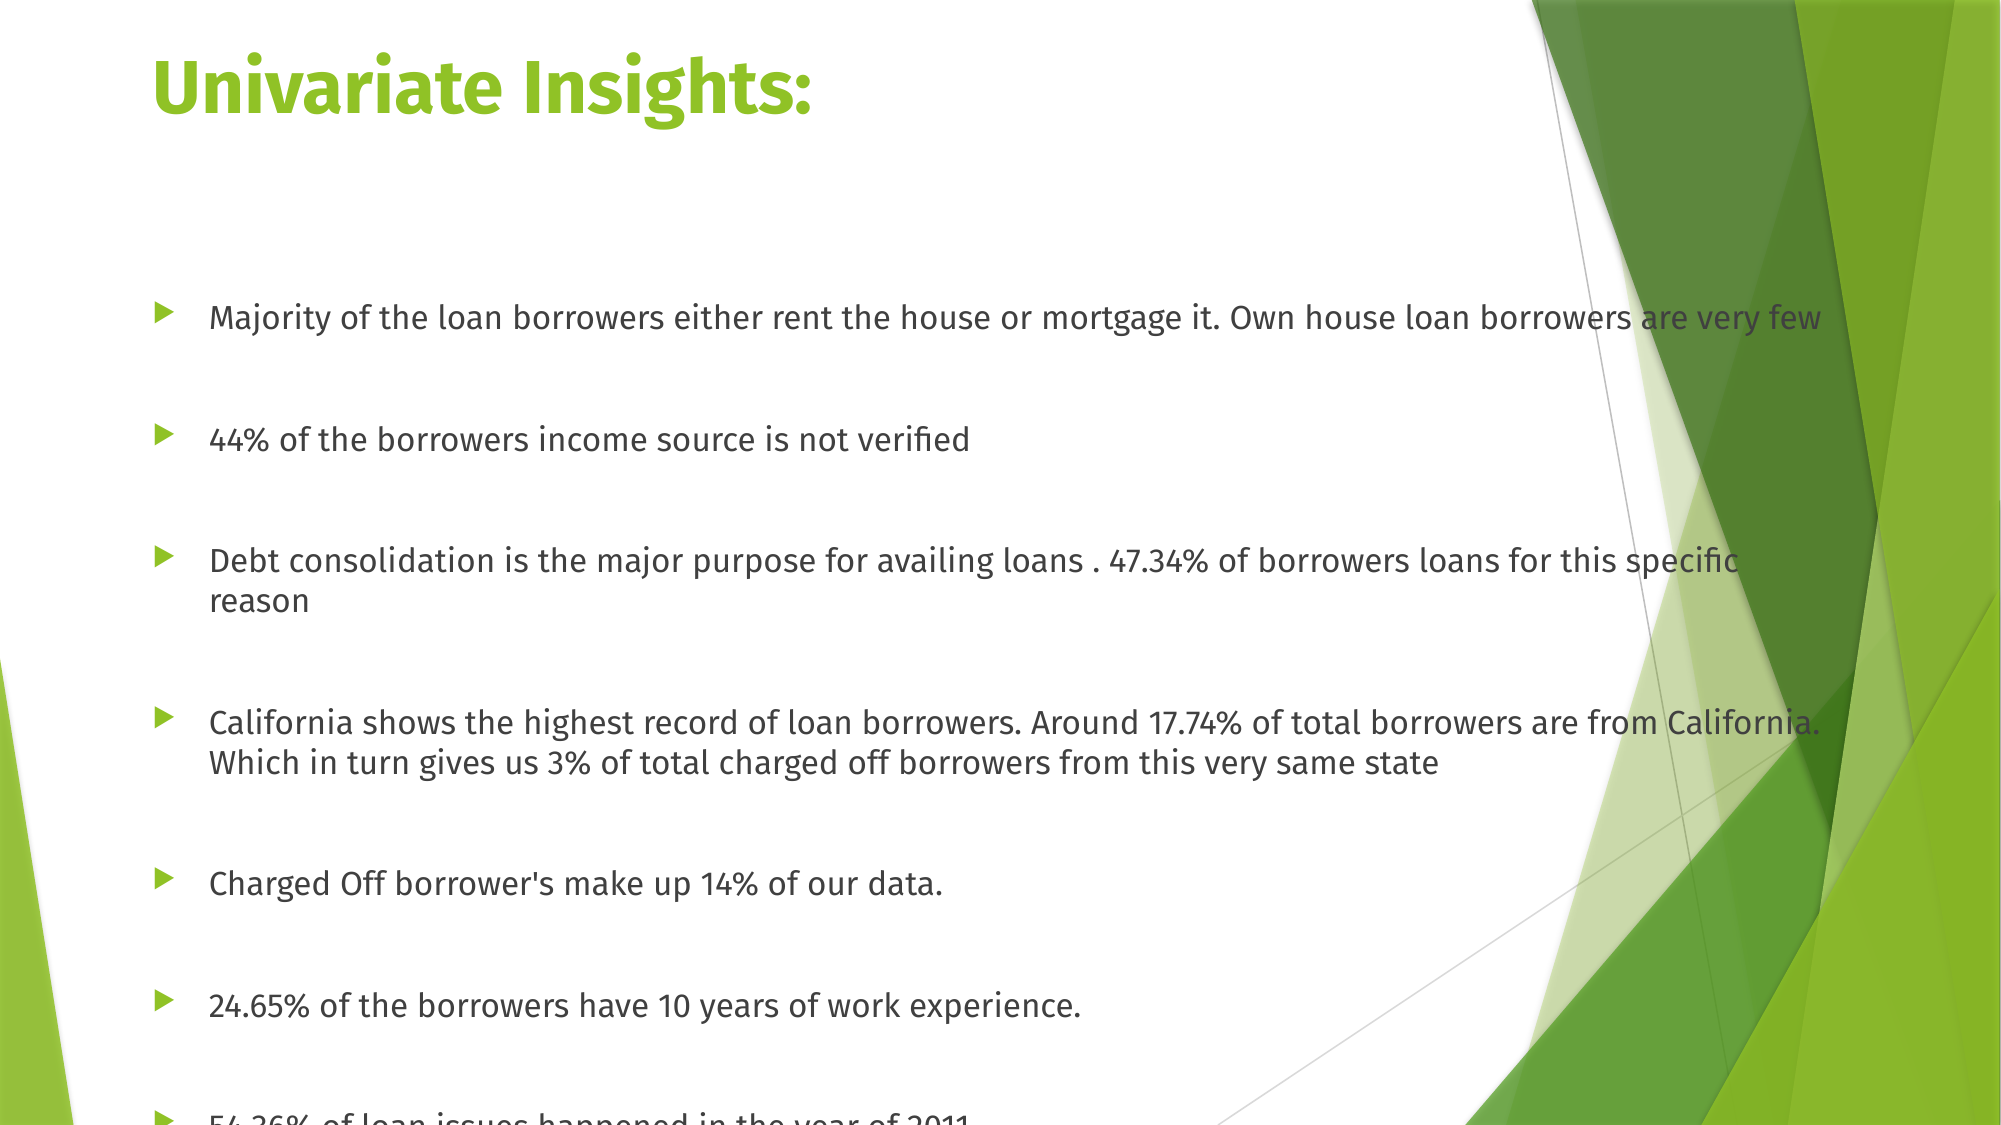

# Univariate Insights:

Majority of the loan borrowers either rent the house or mortgage it. Own house loan borrowers are very few

44% of the borrowers income source is not verified

Debt consolidation is the major purpose for availing loans . 47.34% of borrowers loans for this specific reason

California shows the highest record of loan borrowers. Around 17.74% of total borrowers are from California. Which in turn gives us 3% of total charged off borrowers from this very same state

Charged Off borrower's make up 14% of our data.

24.65% of the borrowers have 10 years of work experience.

54.36% of loan issues happened in the year of 2011